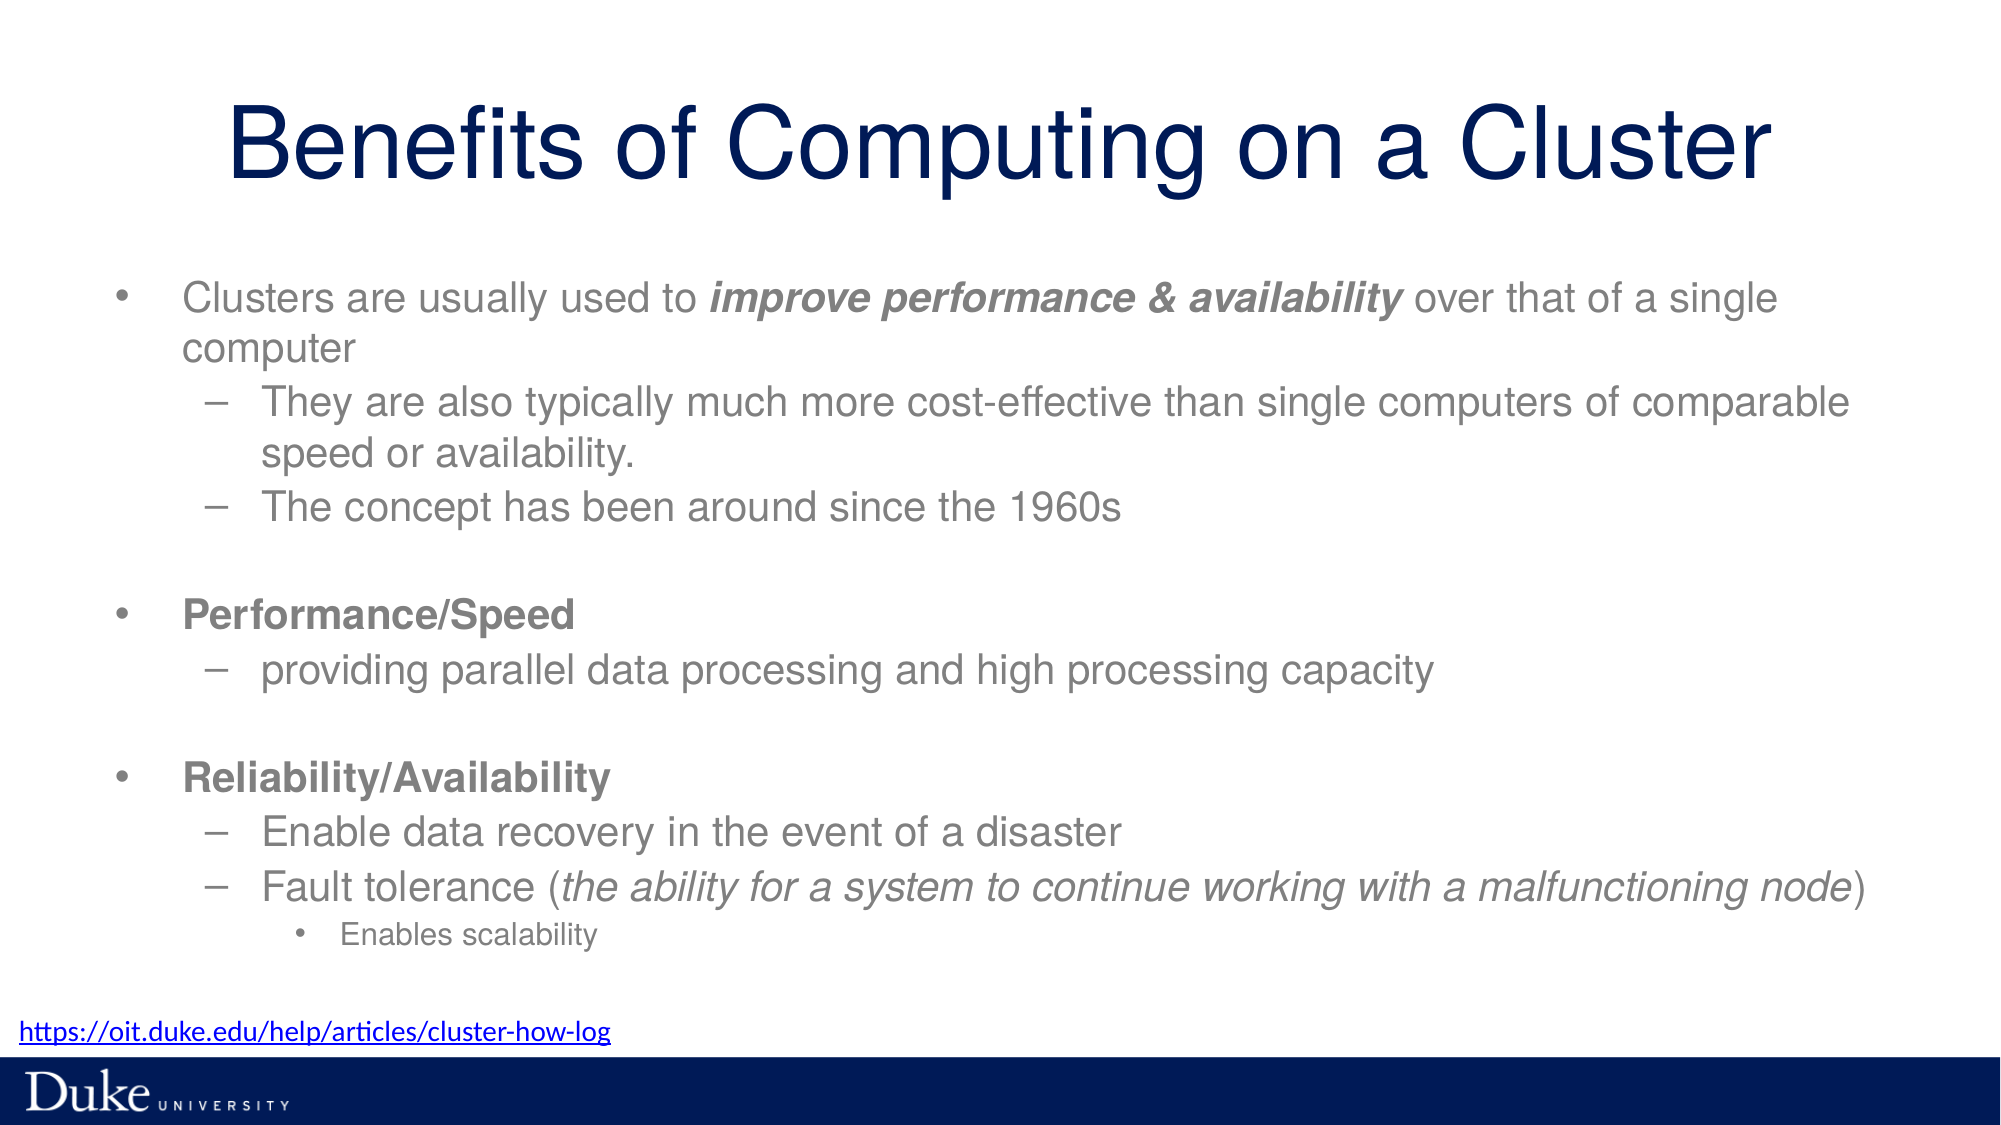

# Benefits of Computing on a Cluster
Clusters are usually used to improve performance & availability over that of a single computer
They are also typically much more cost-effective than single computers of comparable speed or availability.
The concept has been around since the 1960s

Performance/Speed
providing parallel data processing and high processing capacity

Reliability/Availability
Enable data recovery in the event of a disaster
Fault tolerance (the ability for a system to continue working with a malfunctioning node)
Enables scalability
https://oit.duke.edu/help/articles/cluster-how-log